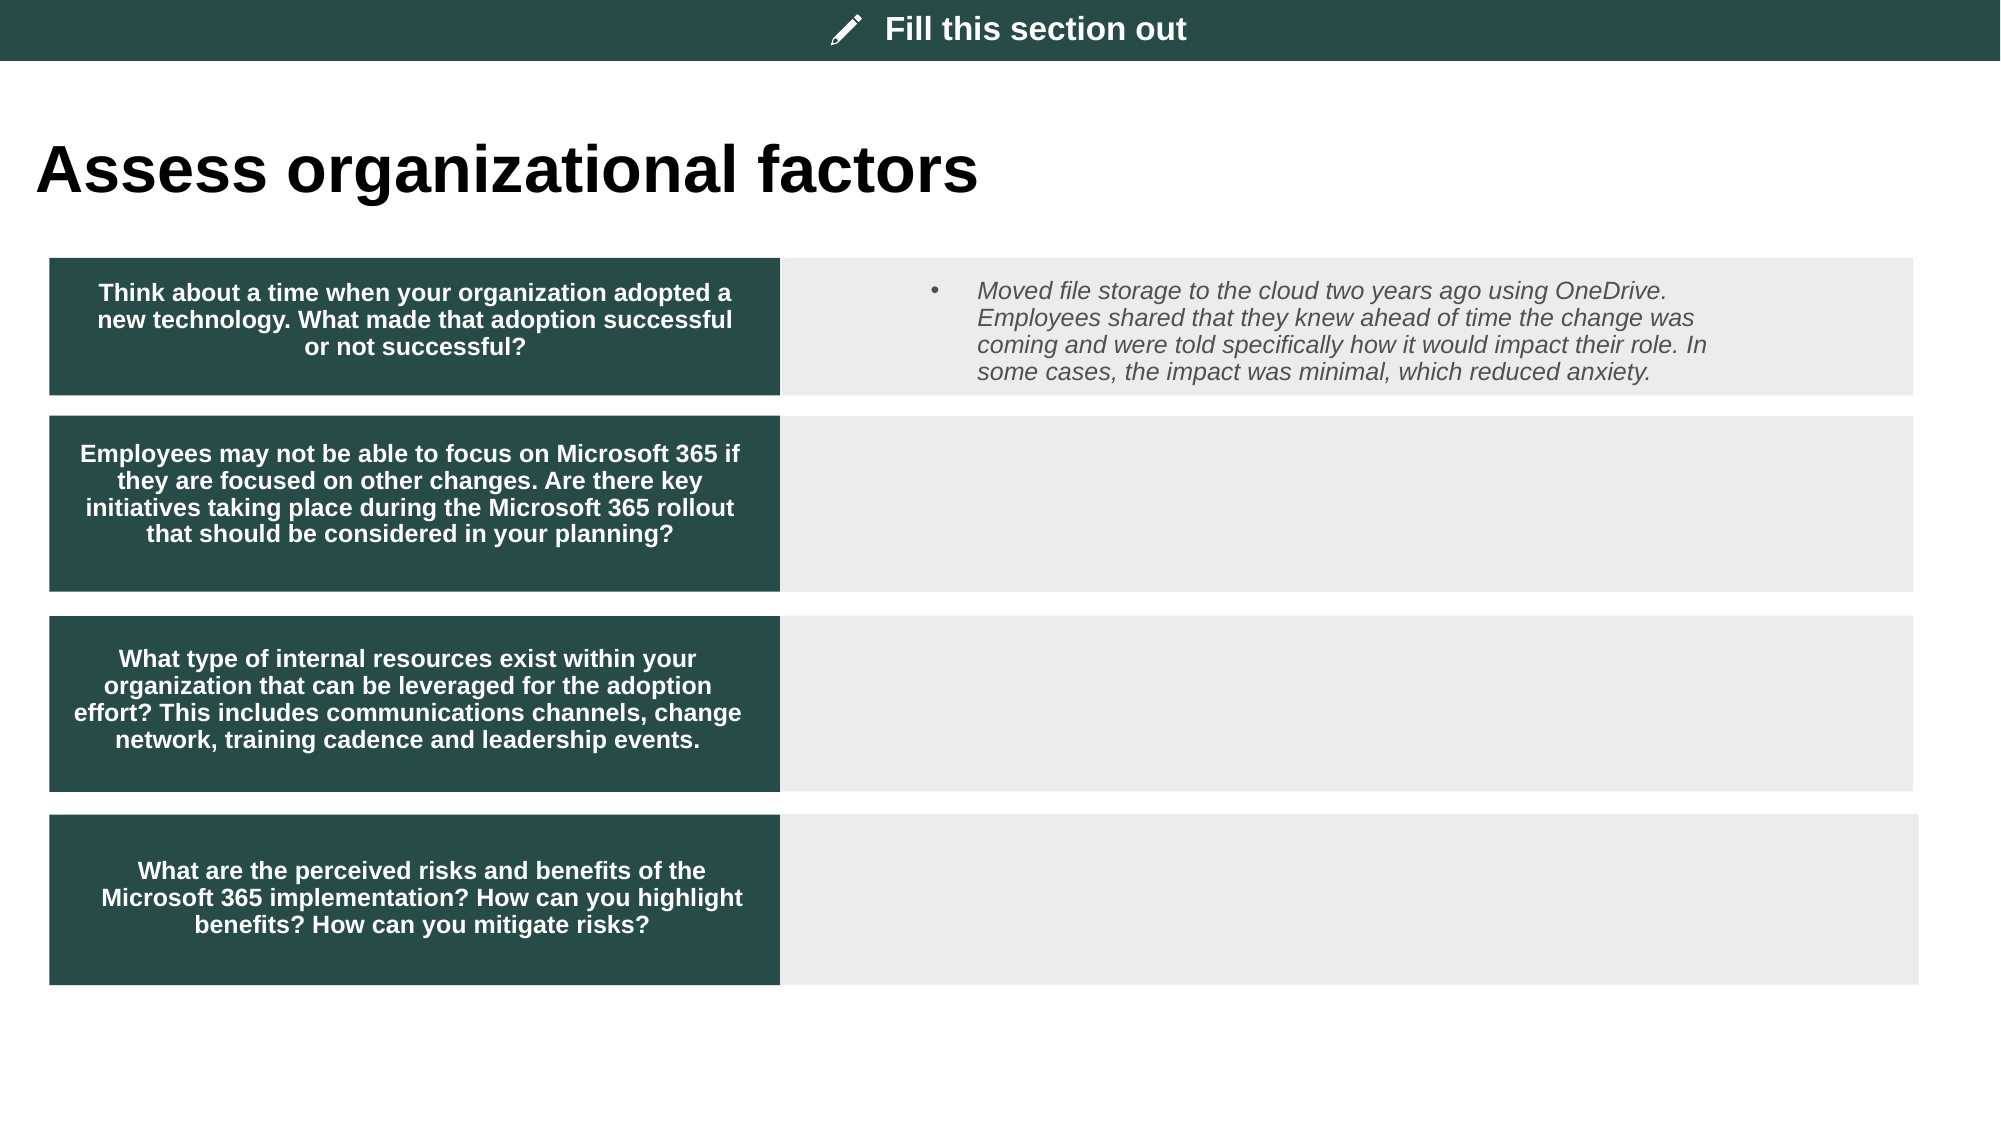

Assess organizational factors

Moved file storage to the cloud two years ago using OneDrive. Employees shared that they knew ahead of time the change was coming and were told specifically how it would impact their role. In some cases, the impact was minimal, which reduced anxiety.
Think about a time when your organization adopted a new technology. What made that adoption successful or not successful?

Employees may not be able to focus on Microsoft 365 if they are focused on other changes. Are there key initiatives taking place during the Microsoft 365 rollout that should be considered in your planning?

What type of internal resources exist within your organization that can be leveraged for the adoption effort? This includes communications channels, change network, training cadence and leadership events.

What are the perceived risks and benefits of the Microsoft 365 implementation? How can you highlight benefits? How can you mitigate risks?